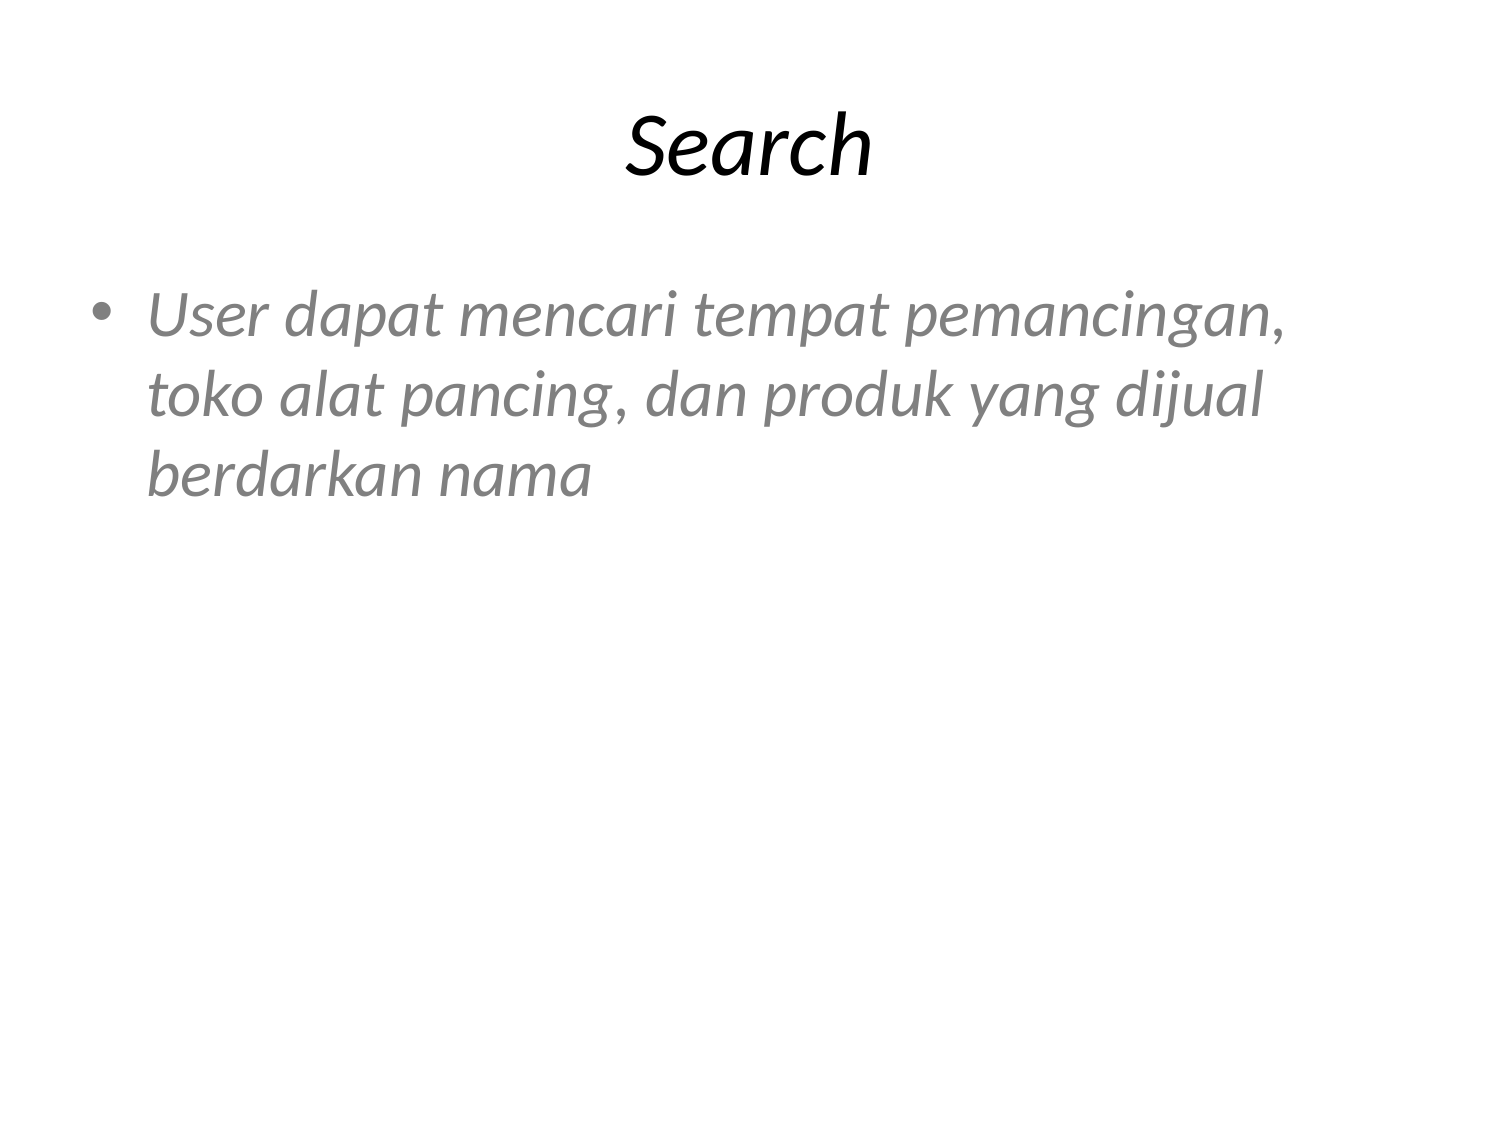

# Search
User dapat mencari tempat pemancingan, toko alat pancing, dan produk yang dijual berdarkan nama